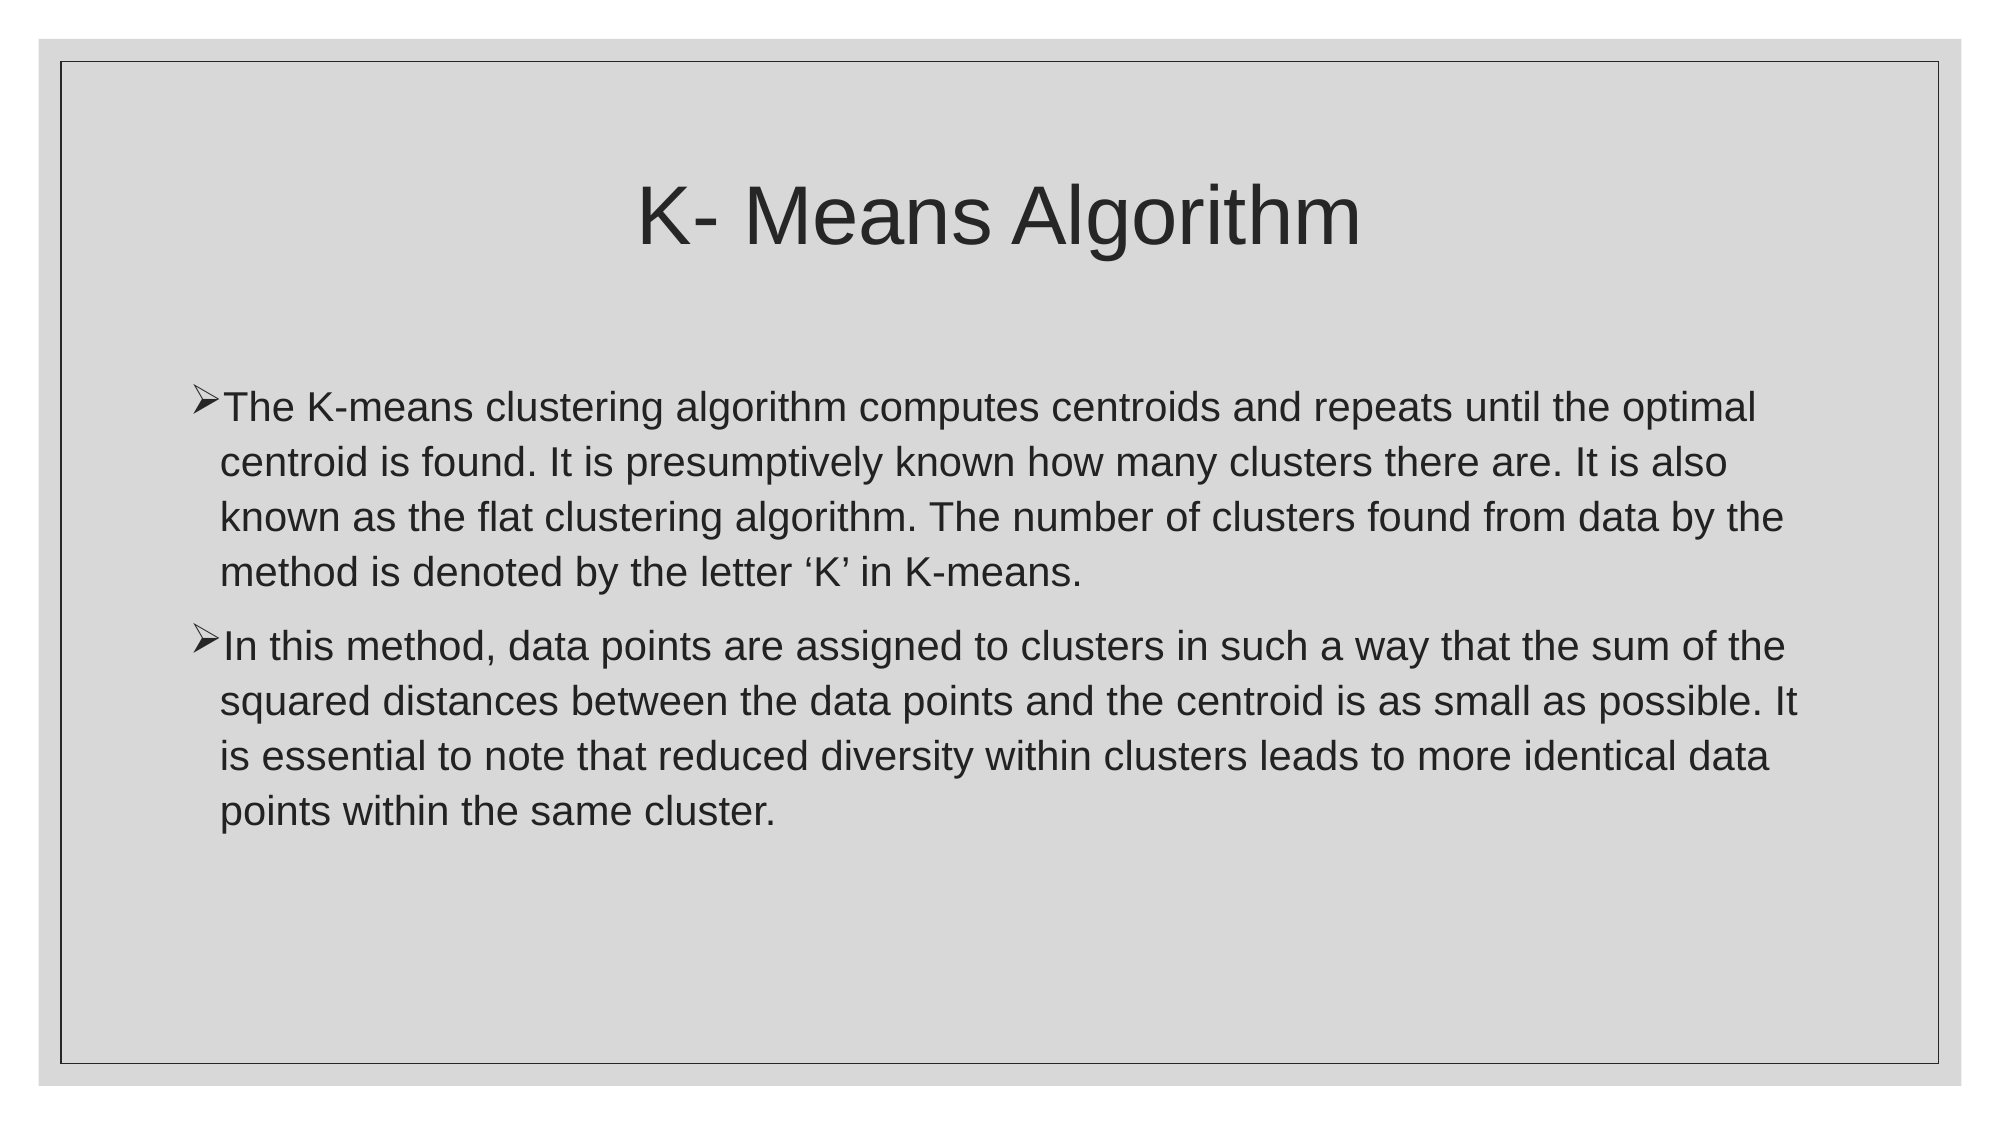

# K- Means Algorithm
The K-means clustering algorithm computes centroids and repeats until the optimal centroid is found. It is presumptively known how many clusters there are. It is also known as the flat clustering algorithm. The number of clusters found from data by the method is denoted by the letter ‘K’ in K-means.
In this method, data points are assigned to clusters in such a way that the sum of the squared distances between the data points and the centroid is as small as possible. It is essential to note that reduced diversity within clusters leads to more identical data points within the same cluster.